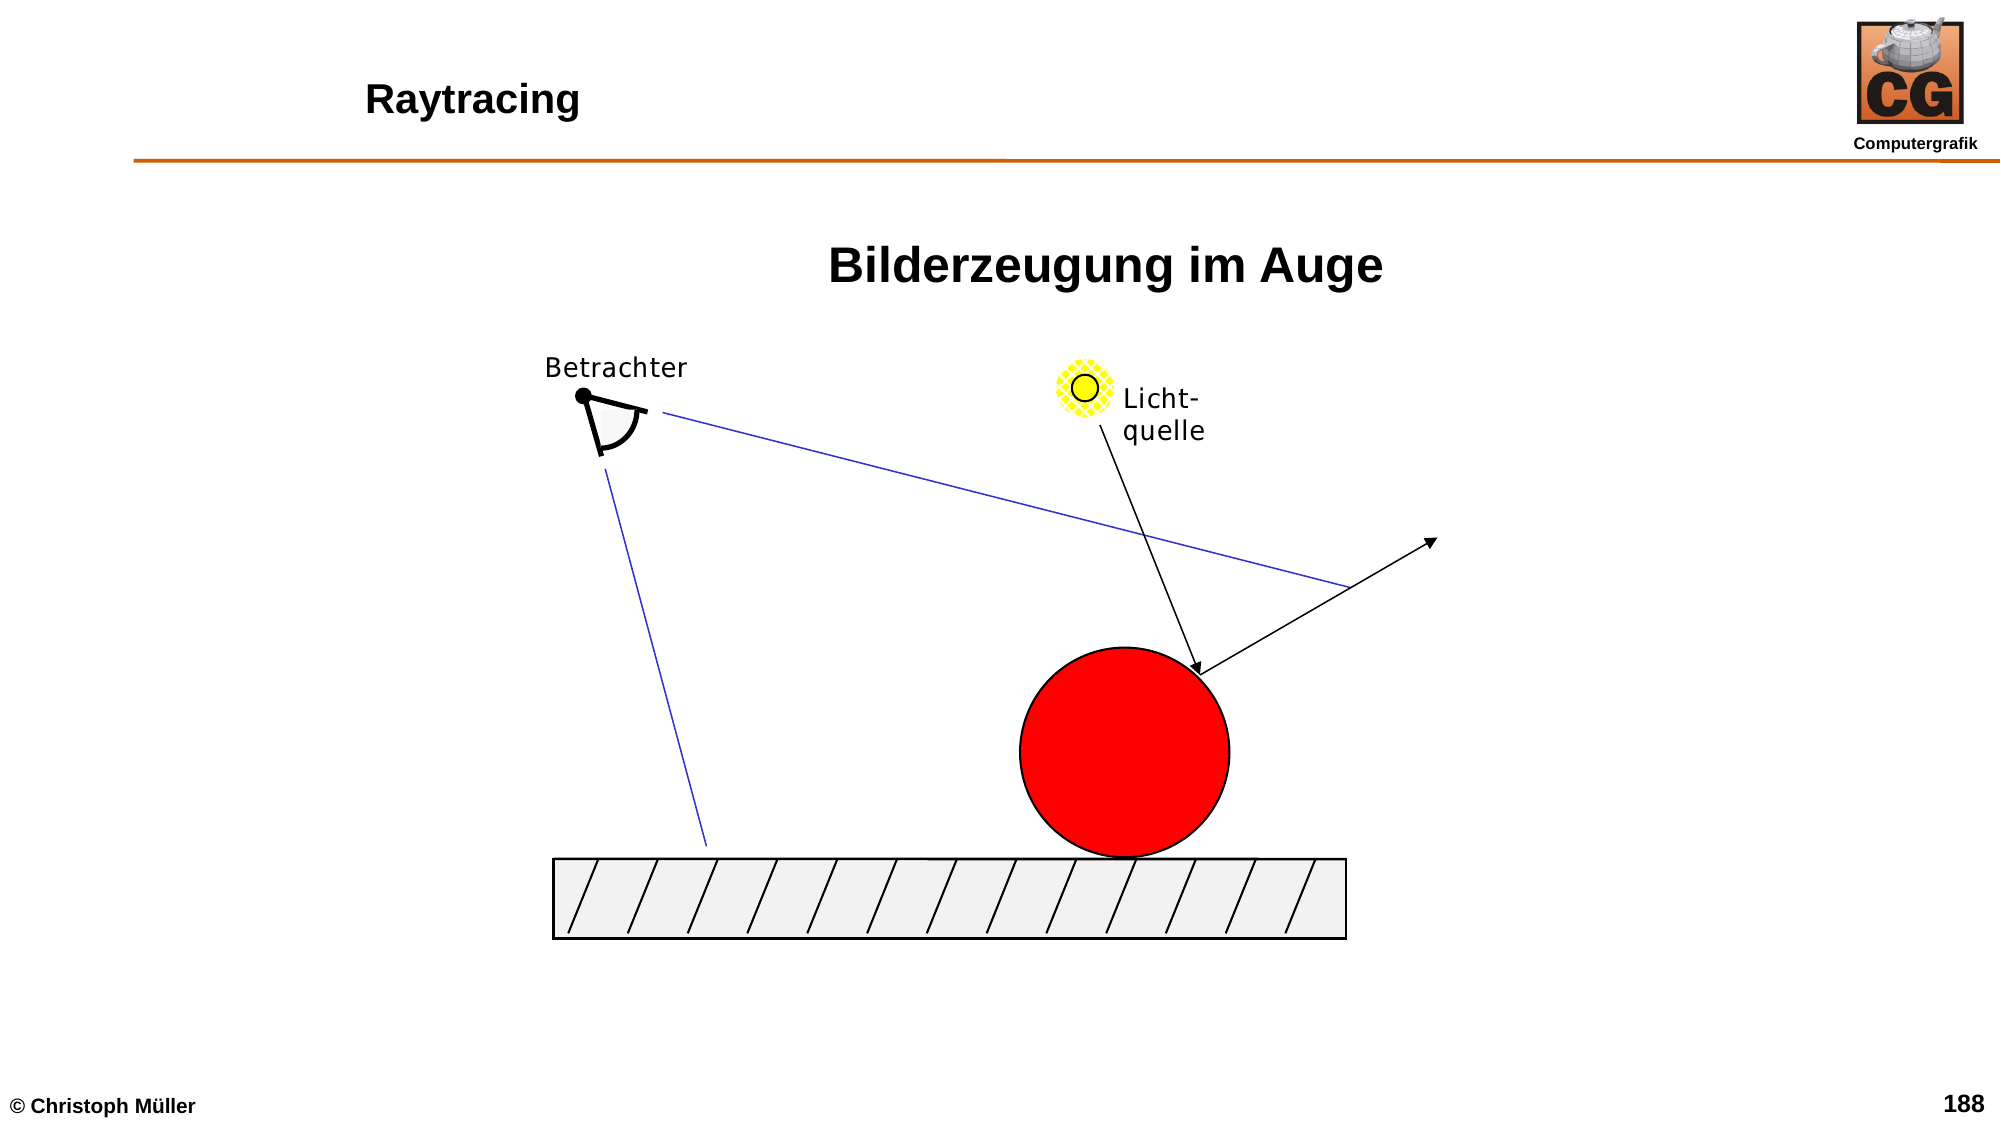

Raytracing
Bilderzeugung im Auge
Betrachter

   Licht-

   quelle